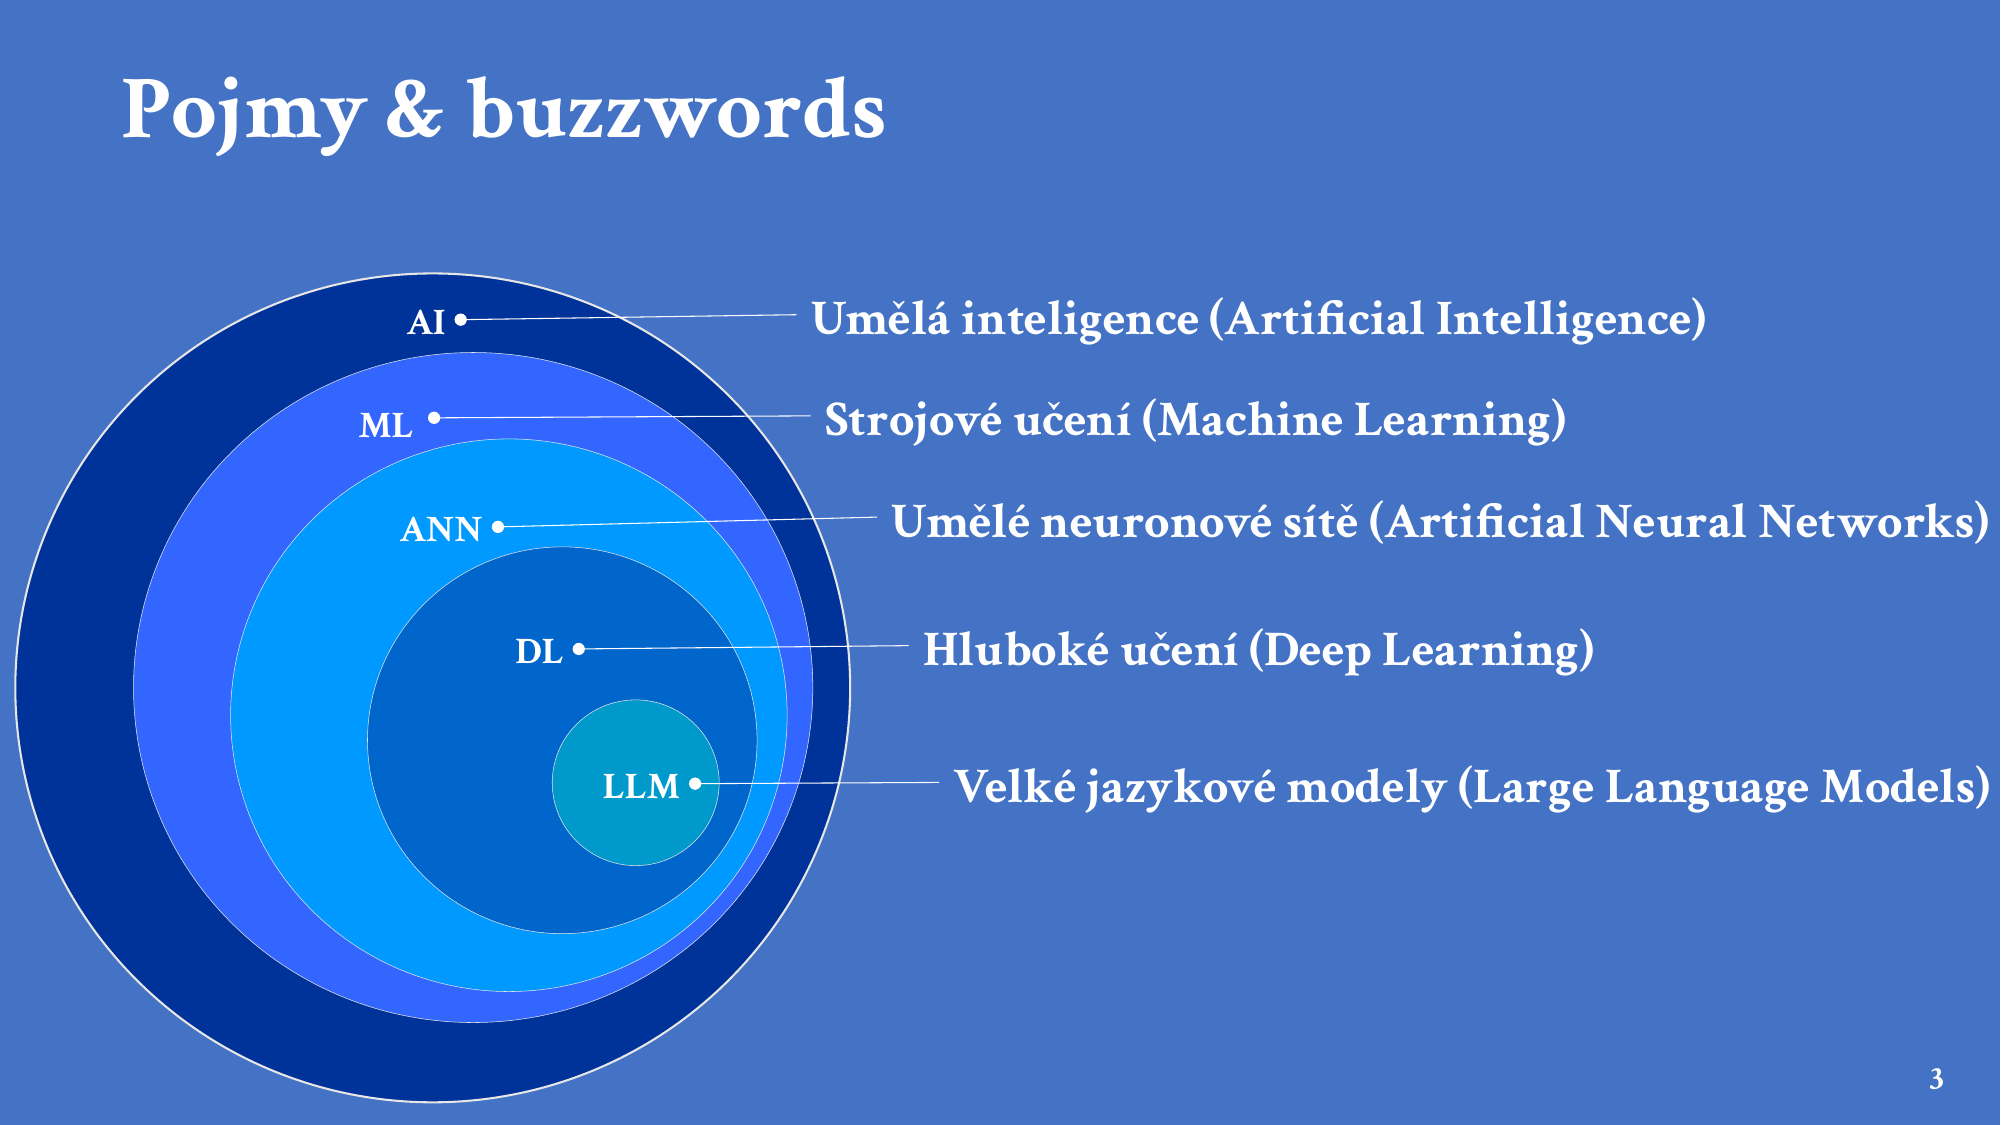

# Pojmy & buzzwords

AI
Umělá inteligence (Artificial Intelligence)

ML
Strojové učení (Machine Learning)

ANN
Umělé neuronové sítě (Artificial Neural Networks)
.

DL
Hluboké učení (Deep Learning)

Velké jazykové modely (Large Language Models)
LLM
3